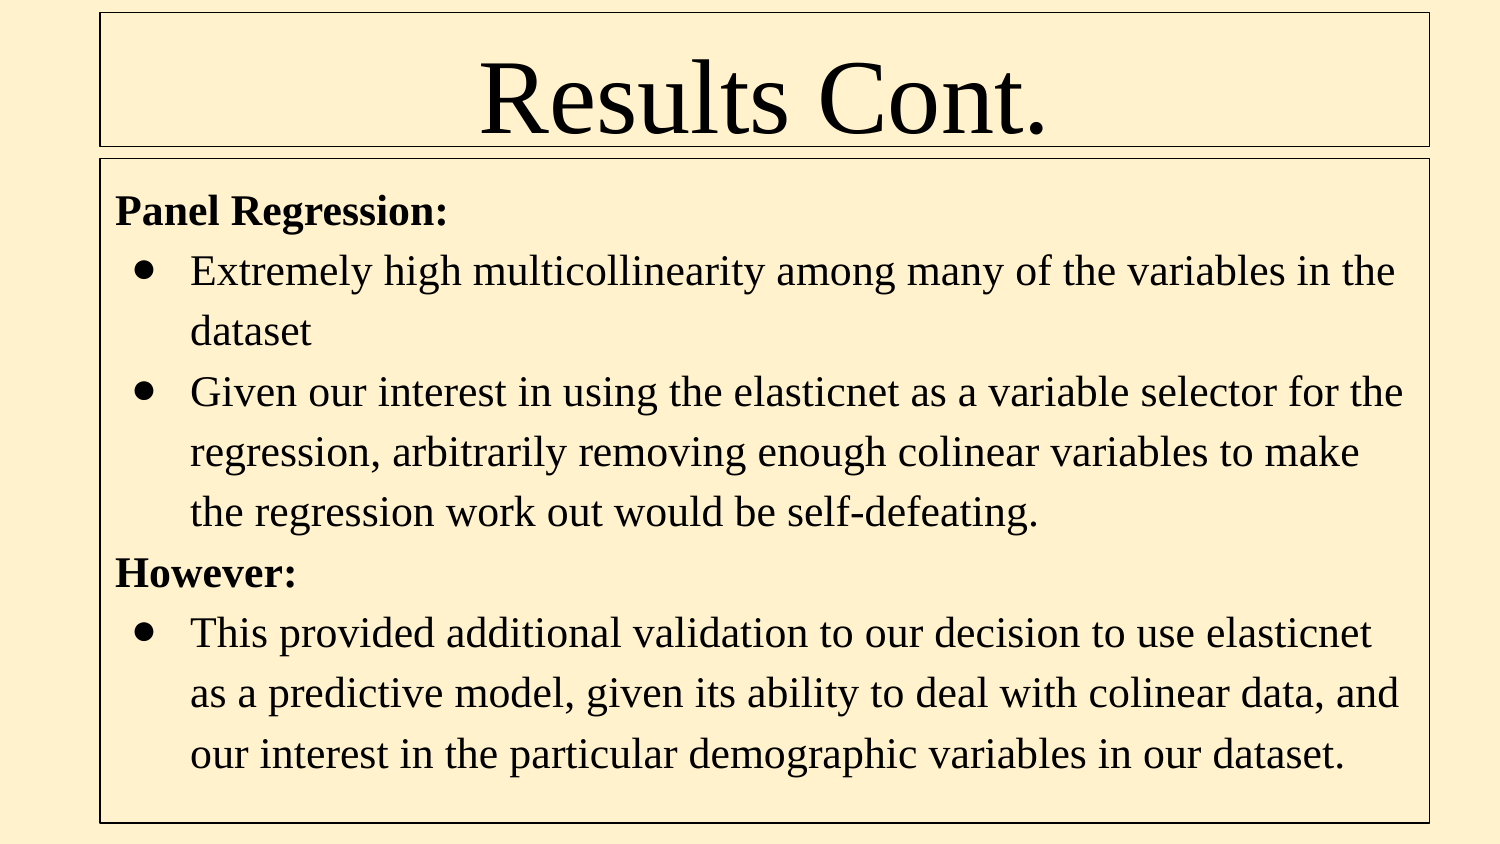

Results Cont.
Panel Regression:
Extremely high multicollinearity among many of the variables in the dataset
Given our interest in using the elasticnet as a variable selector for the regression, arbitrarily removing enough colinear variables to make the regression work out would be self-defeating.
However:
This provided additional validation to our decision to use elasticnet as a predictive model, given its ability to deal with colinear data, and our interest in the particular demographic variables in our dataset.